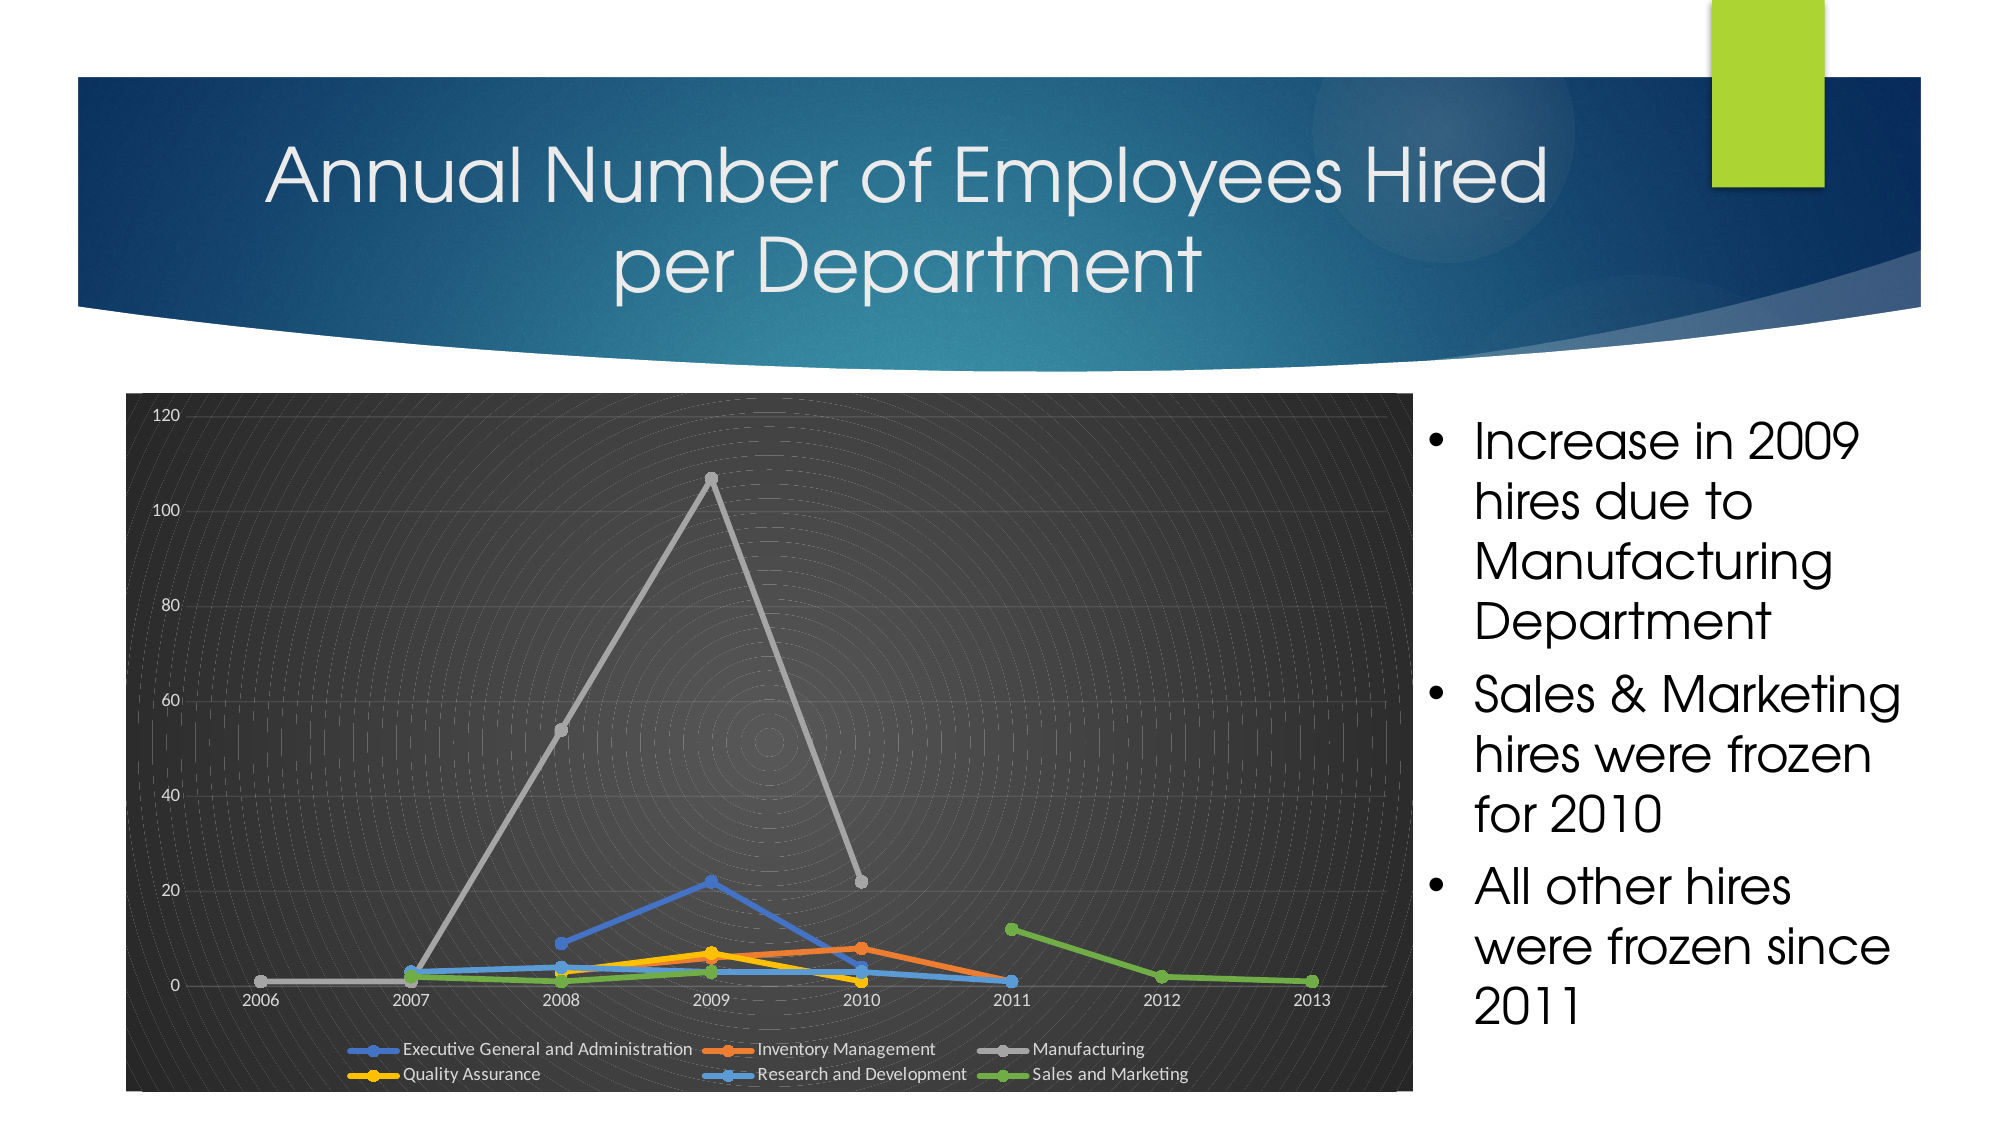

# Annual Number of Employees Hired per Department

### Chart

| Category | Executive General and Administration | Inventory Management | Manufacturing | Quality Assurance | Research and Development | Sales and Marketing |
|---|---|---|---|---|---|---|
| 2006 | None | None | 1.0 | None | None | None |
| 2007 | None | None | 1.0 | None | 3.0 | 2.0 |
| 2008 | 9.0 | 3.0 | 54.0 | 3.0 | 4.0 | 1.0 |
| 2009 | 22.0 | 6.0 | 107.0 | 7.0 | 3.0 | 3.0 |
| 2010 | 4.0 | 8.0 | 22.0 | 1.0 | 3.0 | None |
| 2011 | None | 1.0 | None | None | 1.0 | 12.0 |
| 2012 | None | None | None | None | None | 2.0 |
| 2013 | None | None | None | None | None | 1.0 |
Increase in 2009 hires due to Manufacturing Department
Sales & Marketing hires were frozen for 2010
All other hires were frozen since 2011